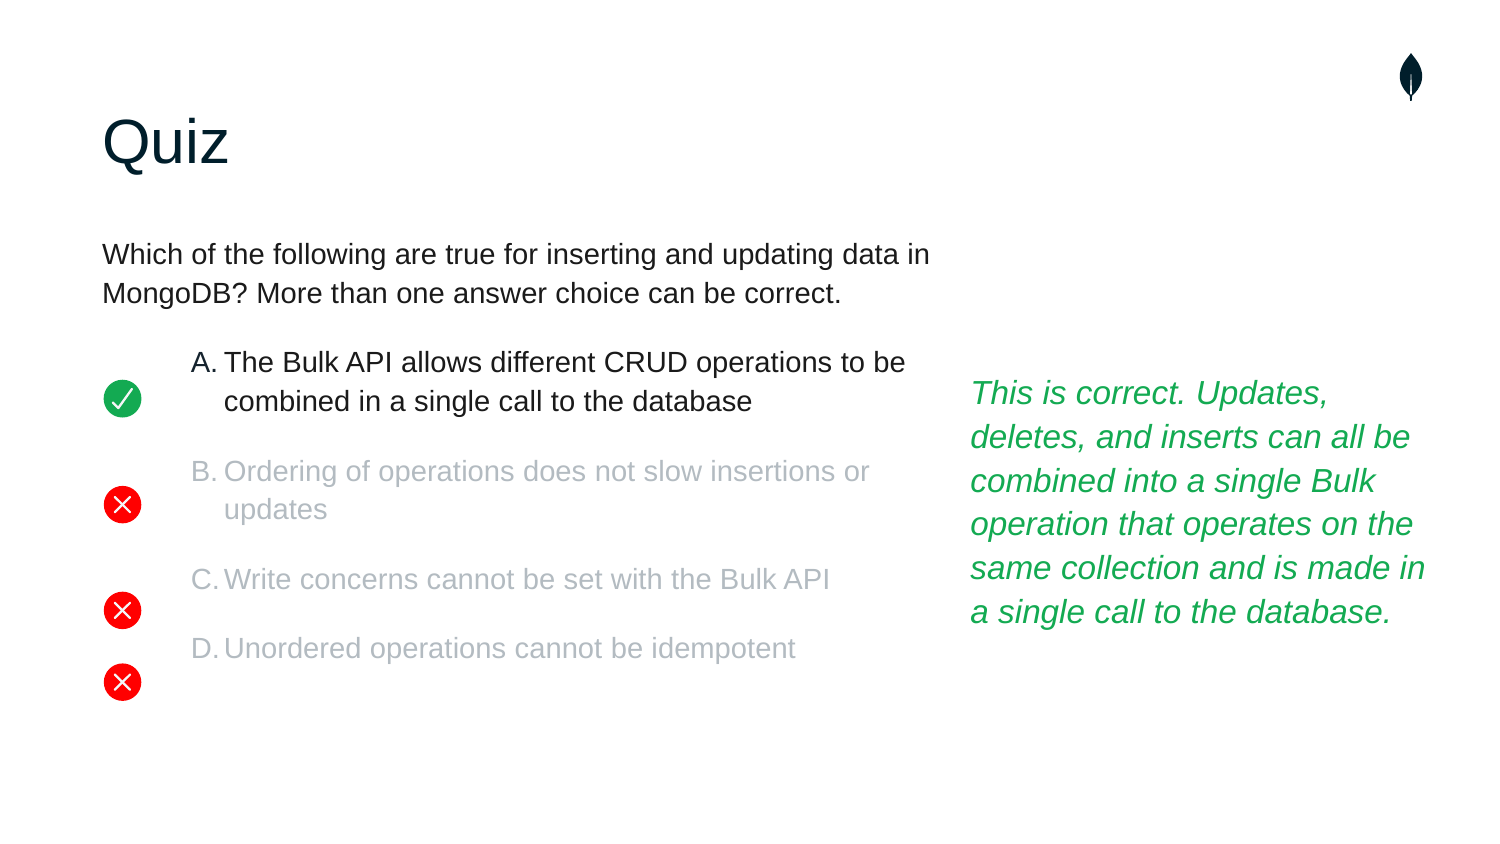

# Quiz
Which of the following are true for inserting and updating data in MongoDB? More than one answer choice can be correct.
The Bulk API allows different CRUD operations to be combined in a single call to the database
Ordering of operations does not slow insertions or updates
Write concerns cannot be set with the Bulk API
Unordered operations cannot be idempotent
This is correct. Updates, deletes, and inserts can all be combined into a single Bulk operation that operates on the same collection and is made in a single call to the database.